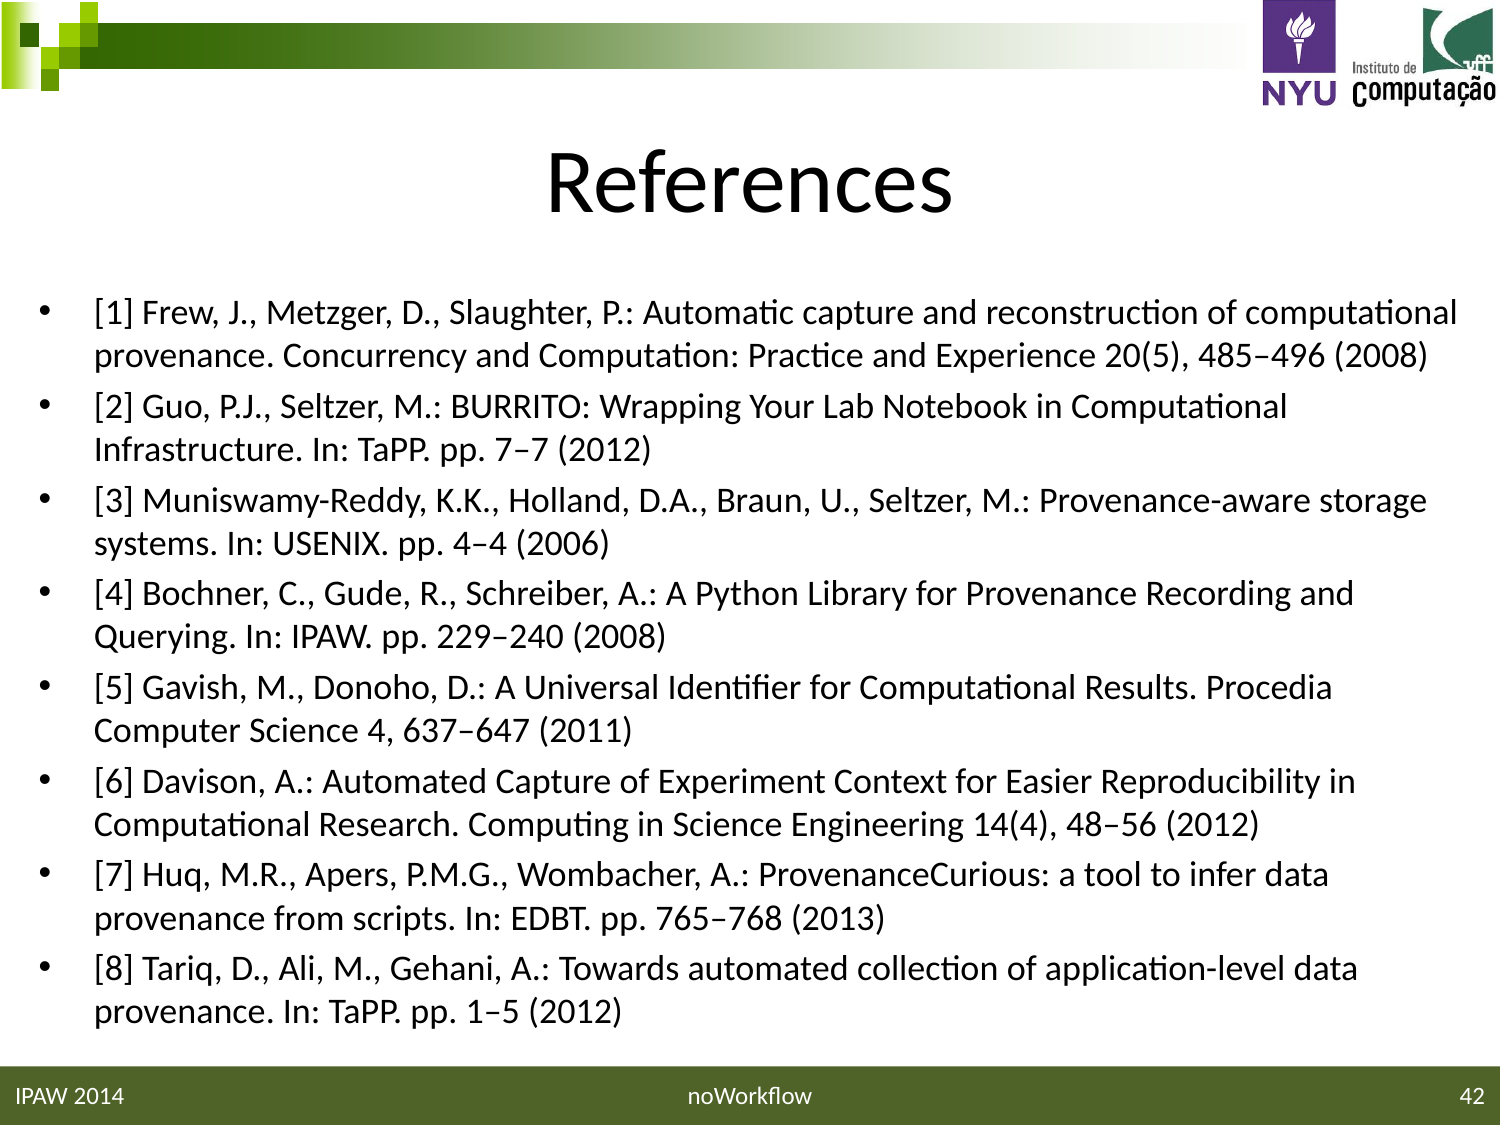

# References
[1] Frew, J., Metzger, D., Slaughter, P.: Automatic capture and reconstruction of computational provenance. Concurrency and Computation: Practice and Experience 20(5), 485–496 (2008)
[2] Guo, P.J., Seltzer, M.: BURRITO: Wrapping Your Lab Notebook in Computational Infrastructure. In: TaPP. pp. 7–7 (2012)
[3] Muniswamy-Reddy, K.K., Holland, D.A., Braun, U., Seltzer, M.: Provenance-aware storage systems. In: USENIX. pp. 4–4 (2006)
[4] Bochner, C., Gude, R., Schreiber, A.: A Python Library for Provenance Recording and Querying. In: IPAW. pp. 229–240 (2008)
[5] Gavish, M., Donoho, D.: A Universal Identifier for Computational Results. Procedia Computer Science 4, 637–647 (2011)
[6] Davison, A.: Automated Capture of Experiment Context for Easier Reproducibility in Computational Research. Computing in Science Engineering 14(4), 48–56 (2012)
[7] Huq, M.R., Apers, P.M.G., Wombacher, A.: ProvenanceCurious: a tool to infer data provenance from scripts. In: EDBT. pp. 765–768 (2013)
[8] Tariq, D., Ali, M., Gehani, A.: Towards automated collection of application-level data provenance. In: TaPP. pp. 1–5 (2012)

IPAW 2014
noWorkflow
42